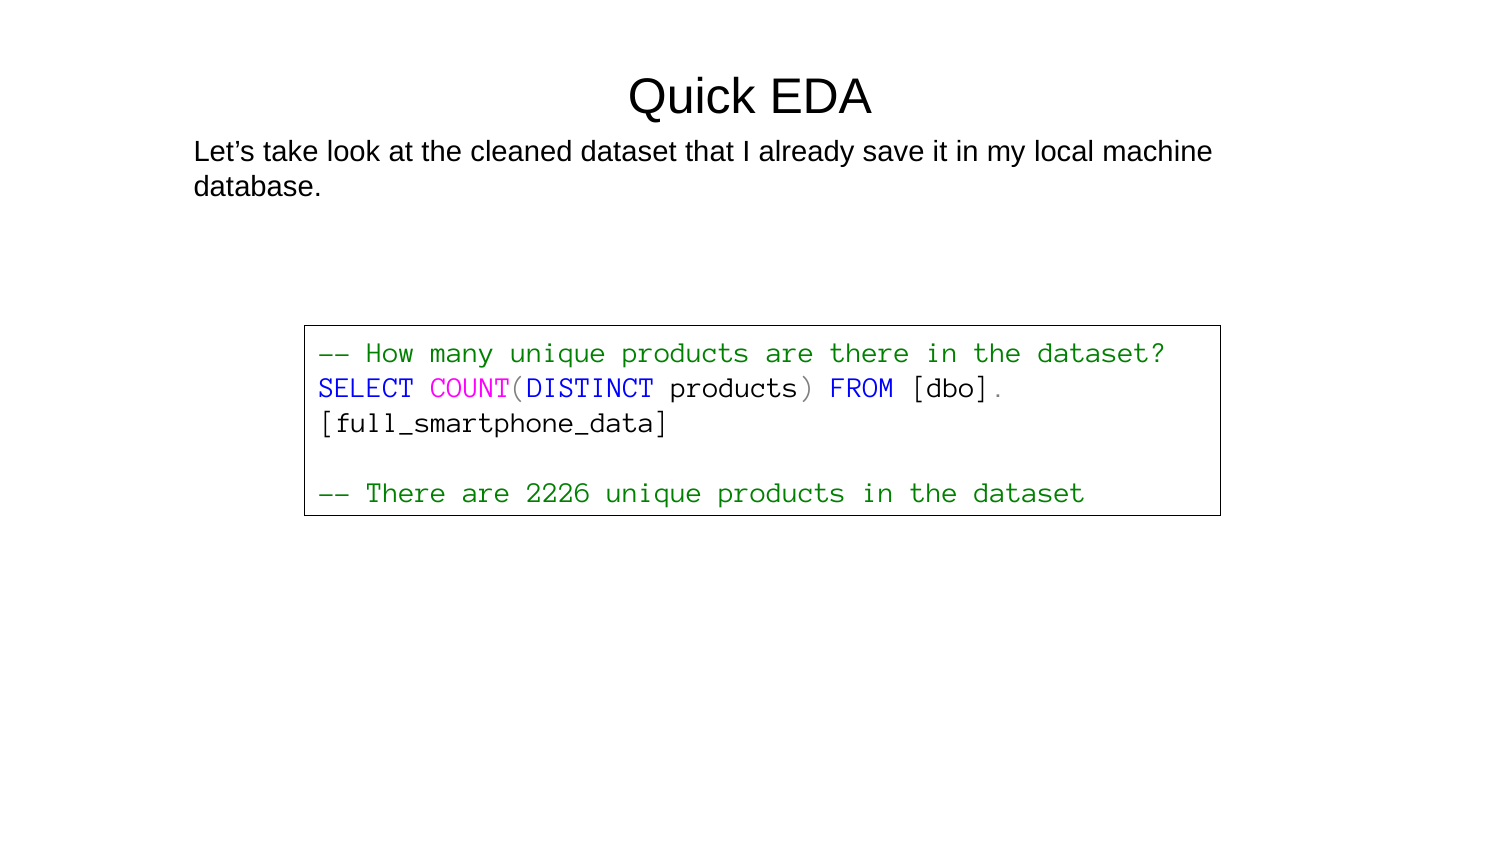

# Quick EDA
Let’s take look at the cleaned dataset that I already save it in my local machine database.
-- How many unique products are there in the dataset?
SELECT COUNT(DISTINCT products) FROM [dbo].[full_smartphone_data]

-- There are 2226 unique products in the dataset